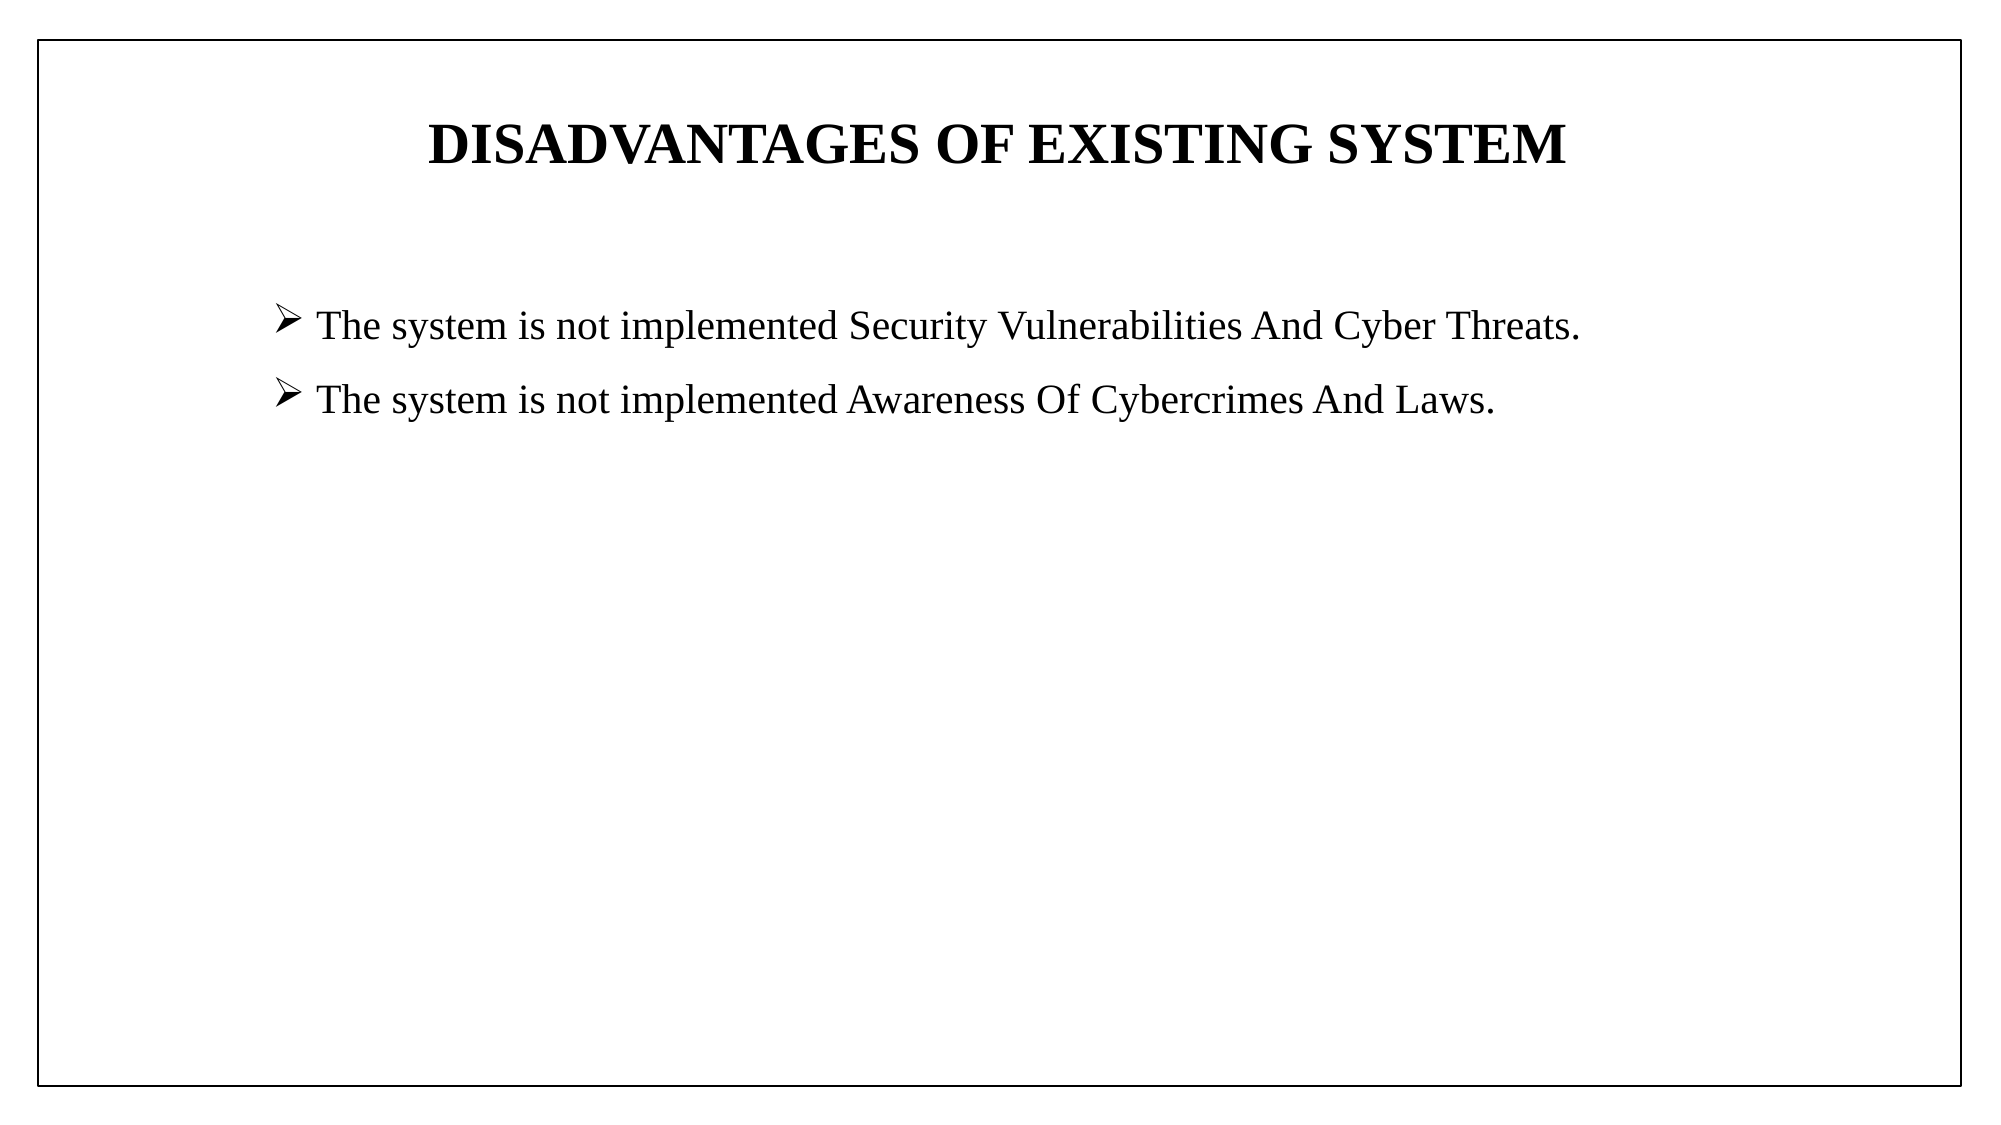

# DISADVANTAGES OF EXISTING SYSTEM
 The system is not implemented Security Vulnerabilities And Cyber Threats.
 The system is not implemented Awareness Of Cybercrimes And Laws.